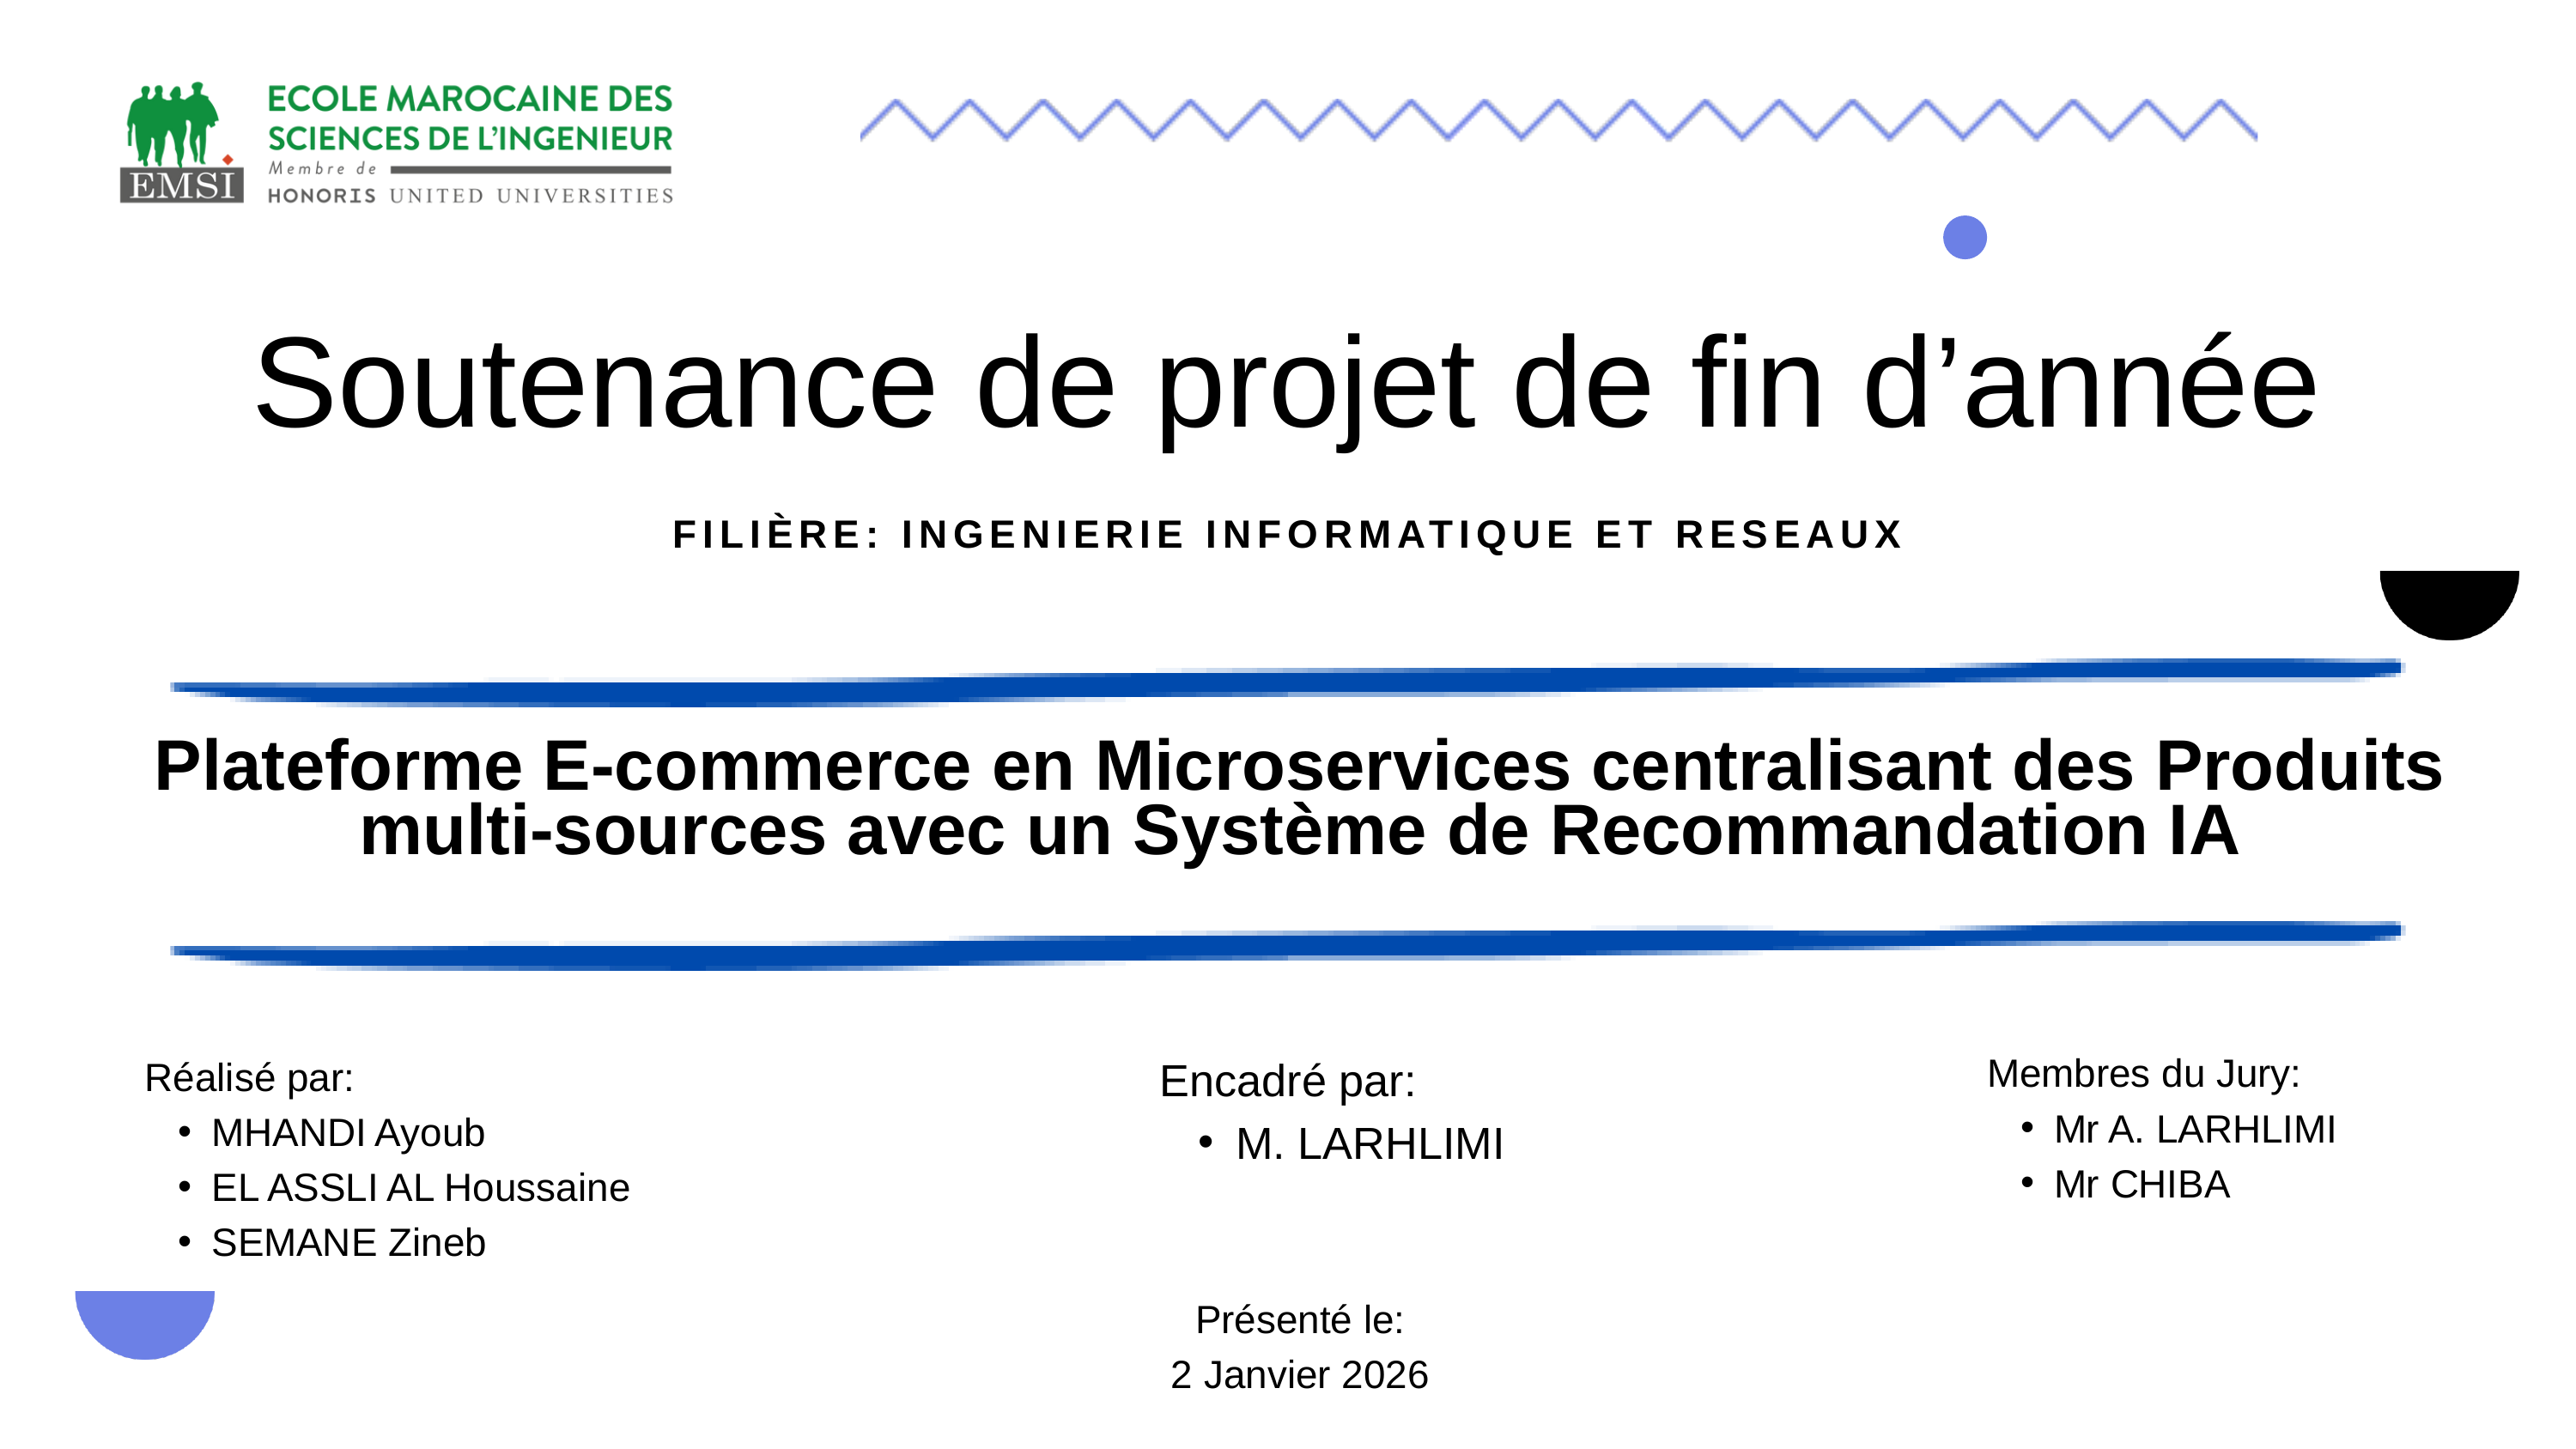

Soutenance de projet de fin d’année
FILIÈRE: INGENIERIE INFORMATIQUE ET RESEAUX

Plateforme E-commerce en Microservices centralisant des Produits multi-sources avec un Système de Recommandation IA

Membres du Jury:
Mr A. LARHLIMI
Mr CHIBA
Encadré par:
M. LARHLIMI
Réalisé par:
MHANDI Ayoub
EL ASSLI AL Houssaine
SEMANE Zineb
Présenté le:
2 Janvier 2026